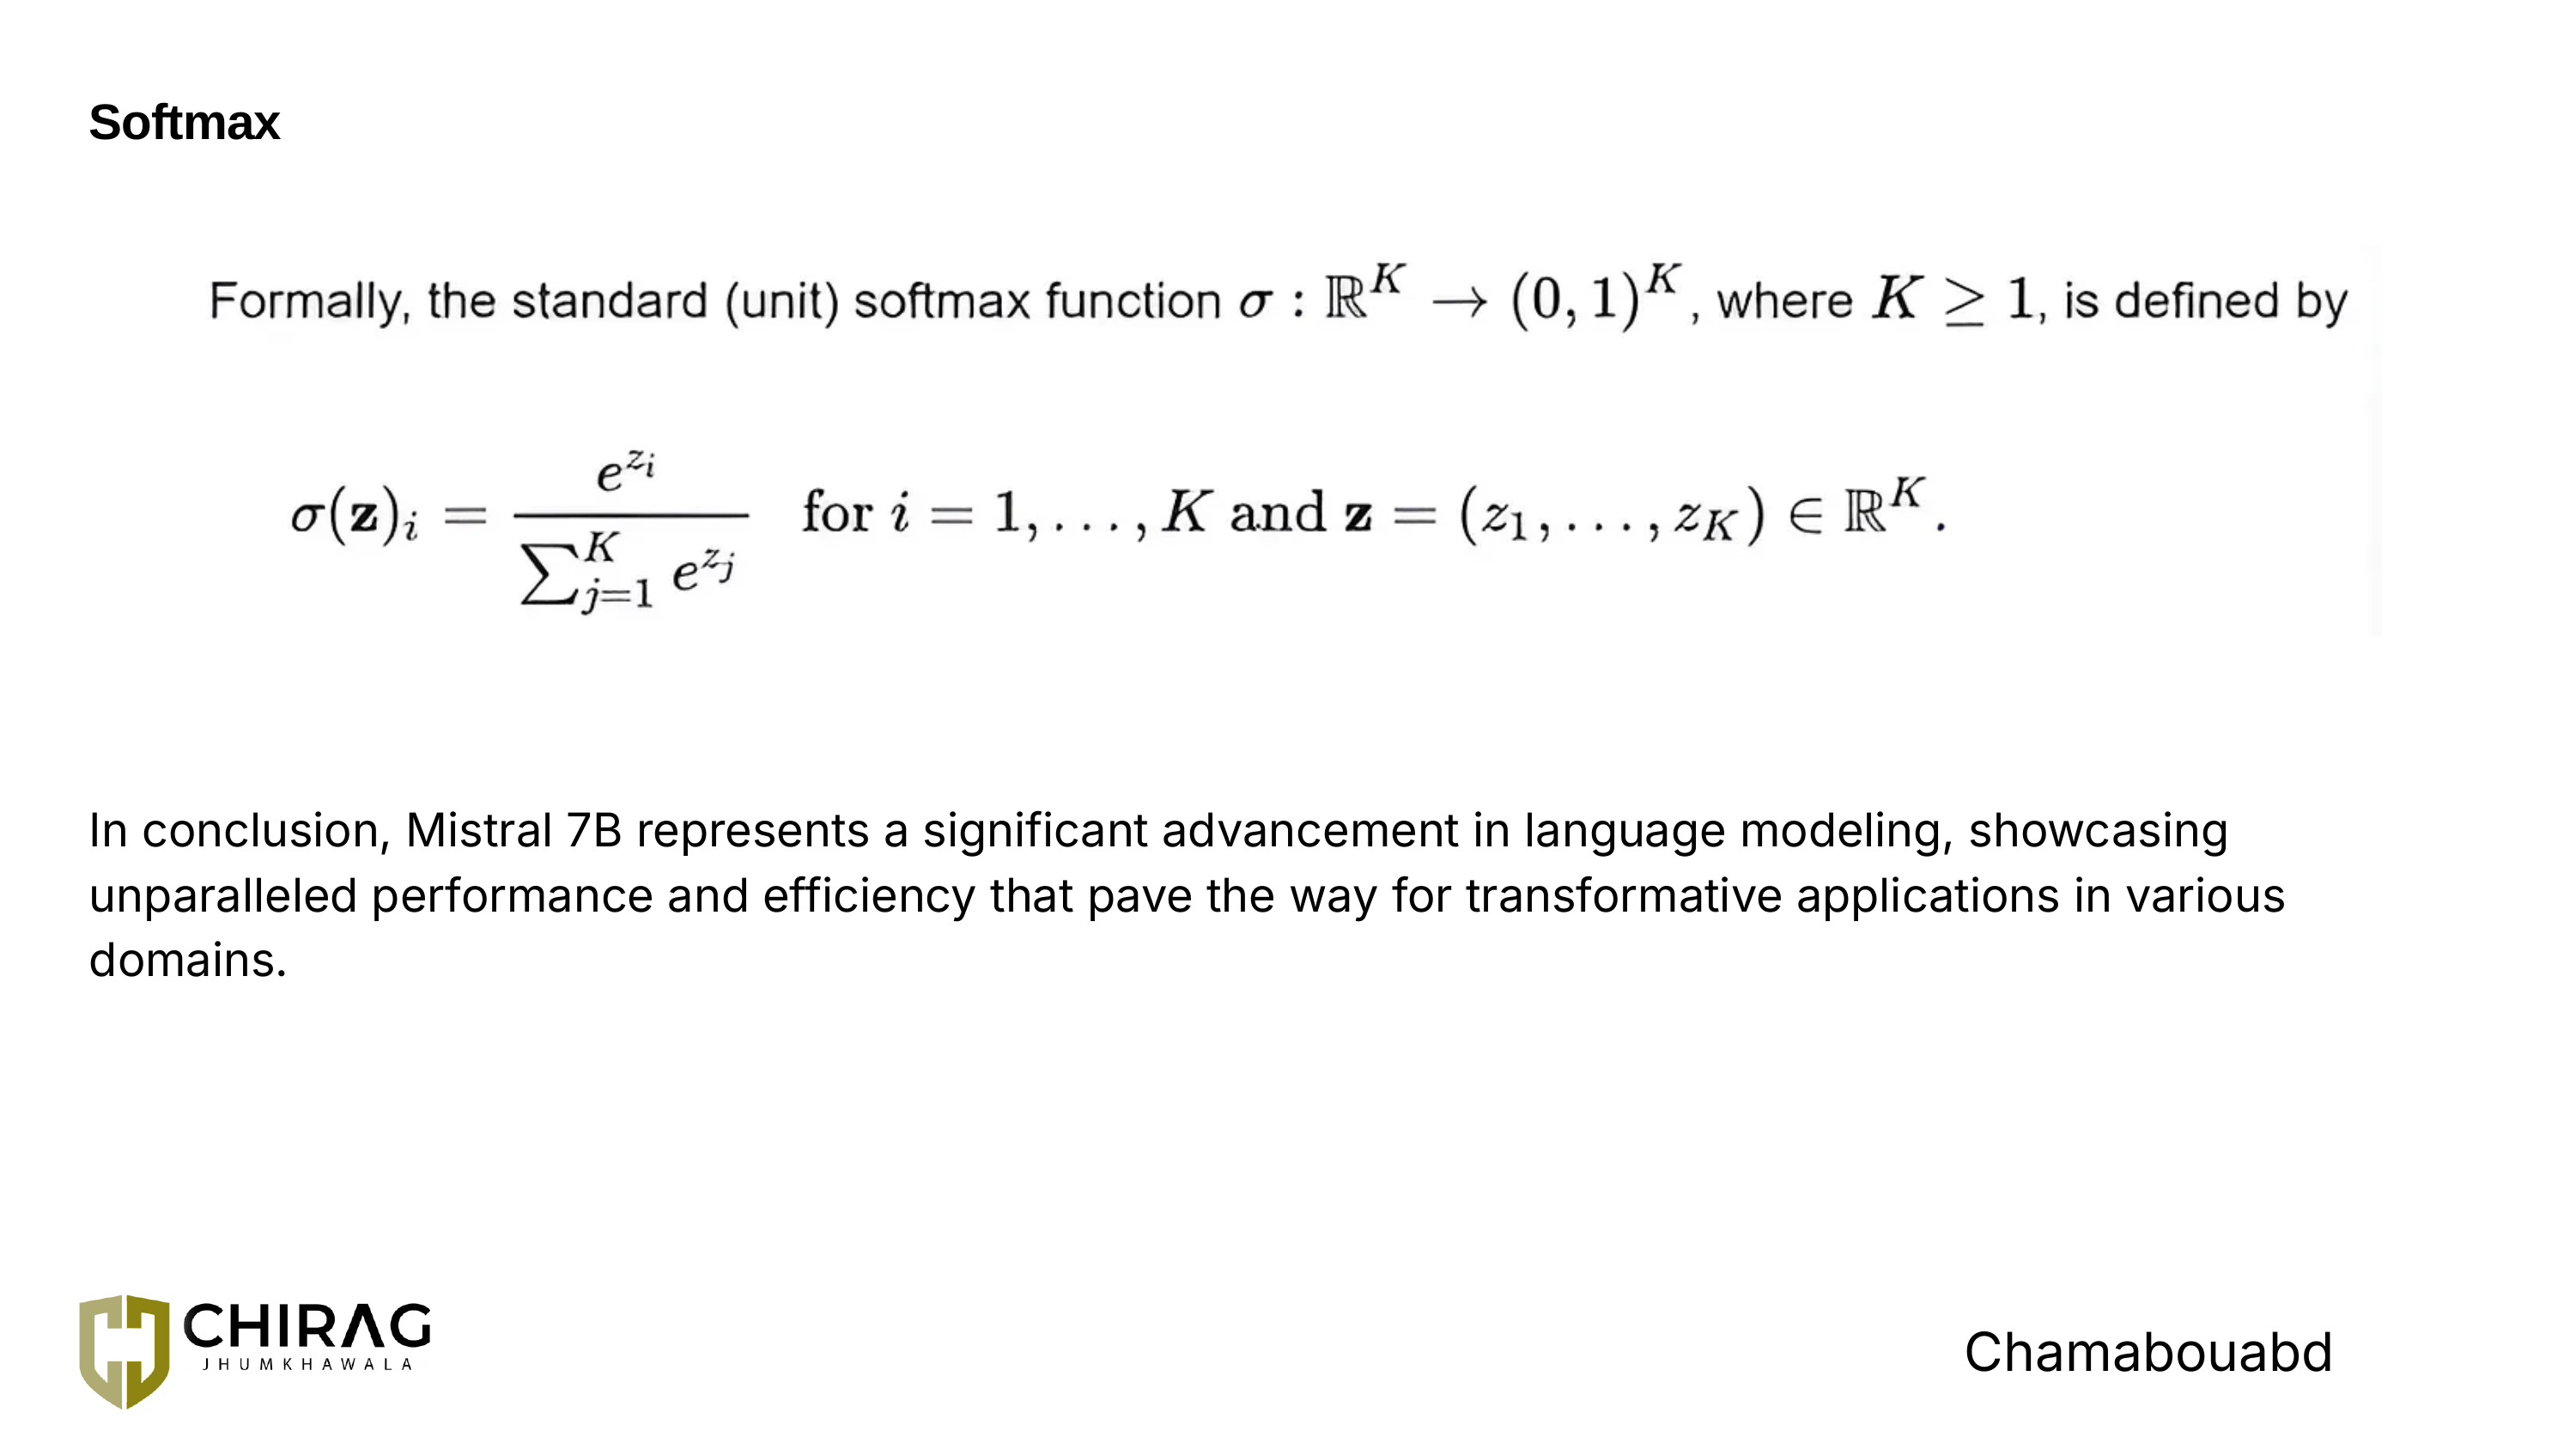

Softmax

In conclusion, Mistral 7B represents a significant advancement in language modeling, showcasing unparalleled performance and efficiency that pave the way for transformative applications in various domains.

Chamabouabd